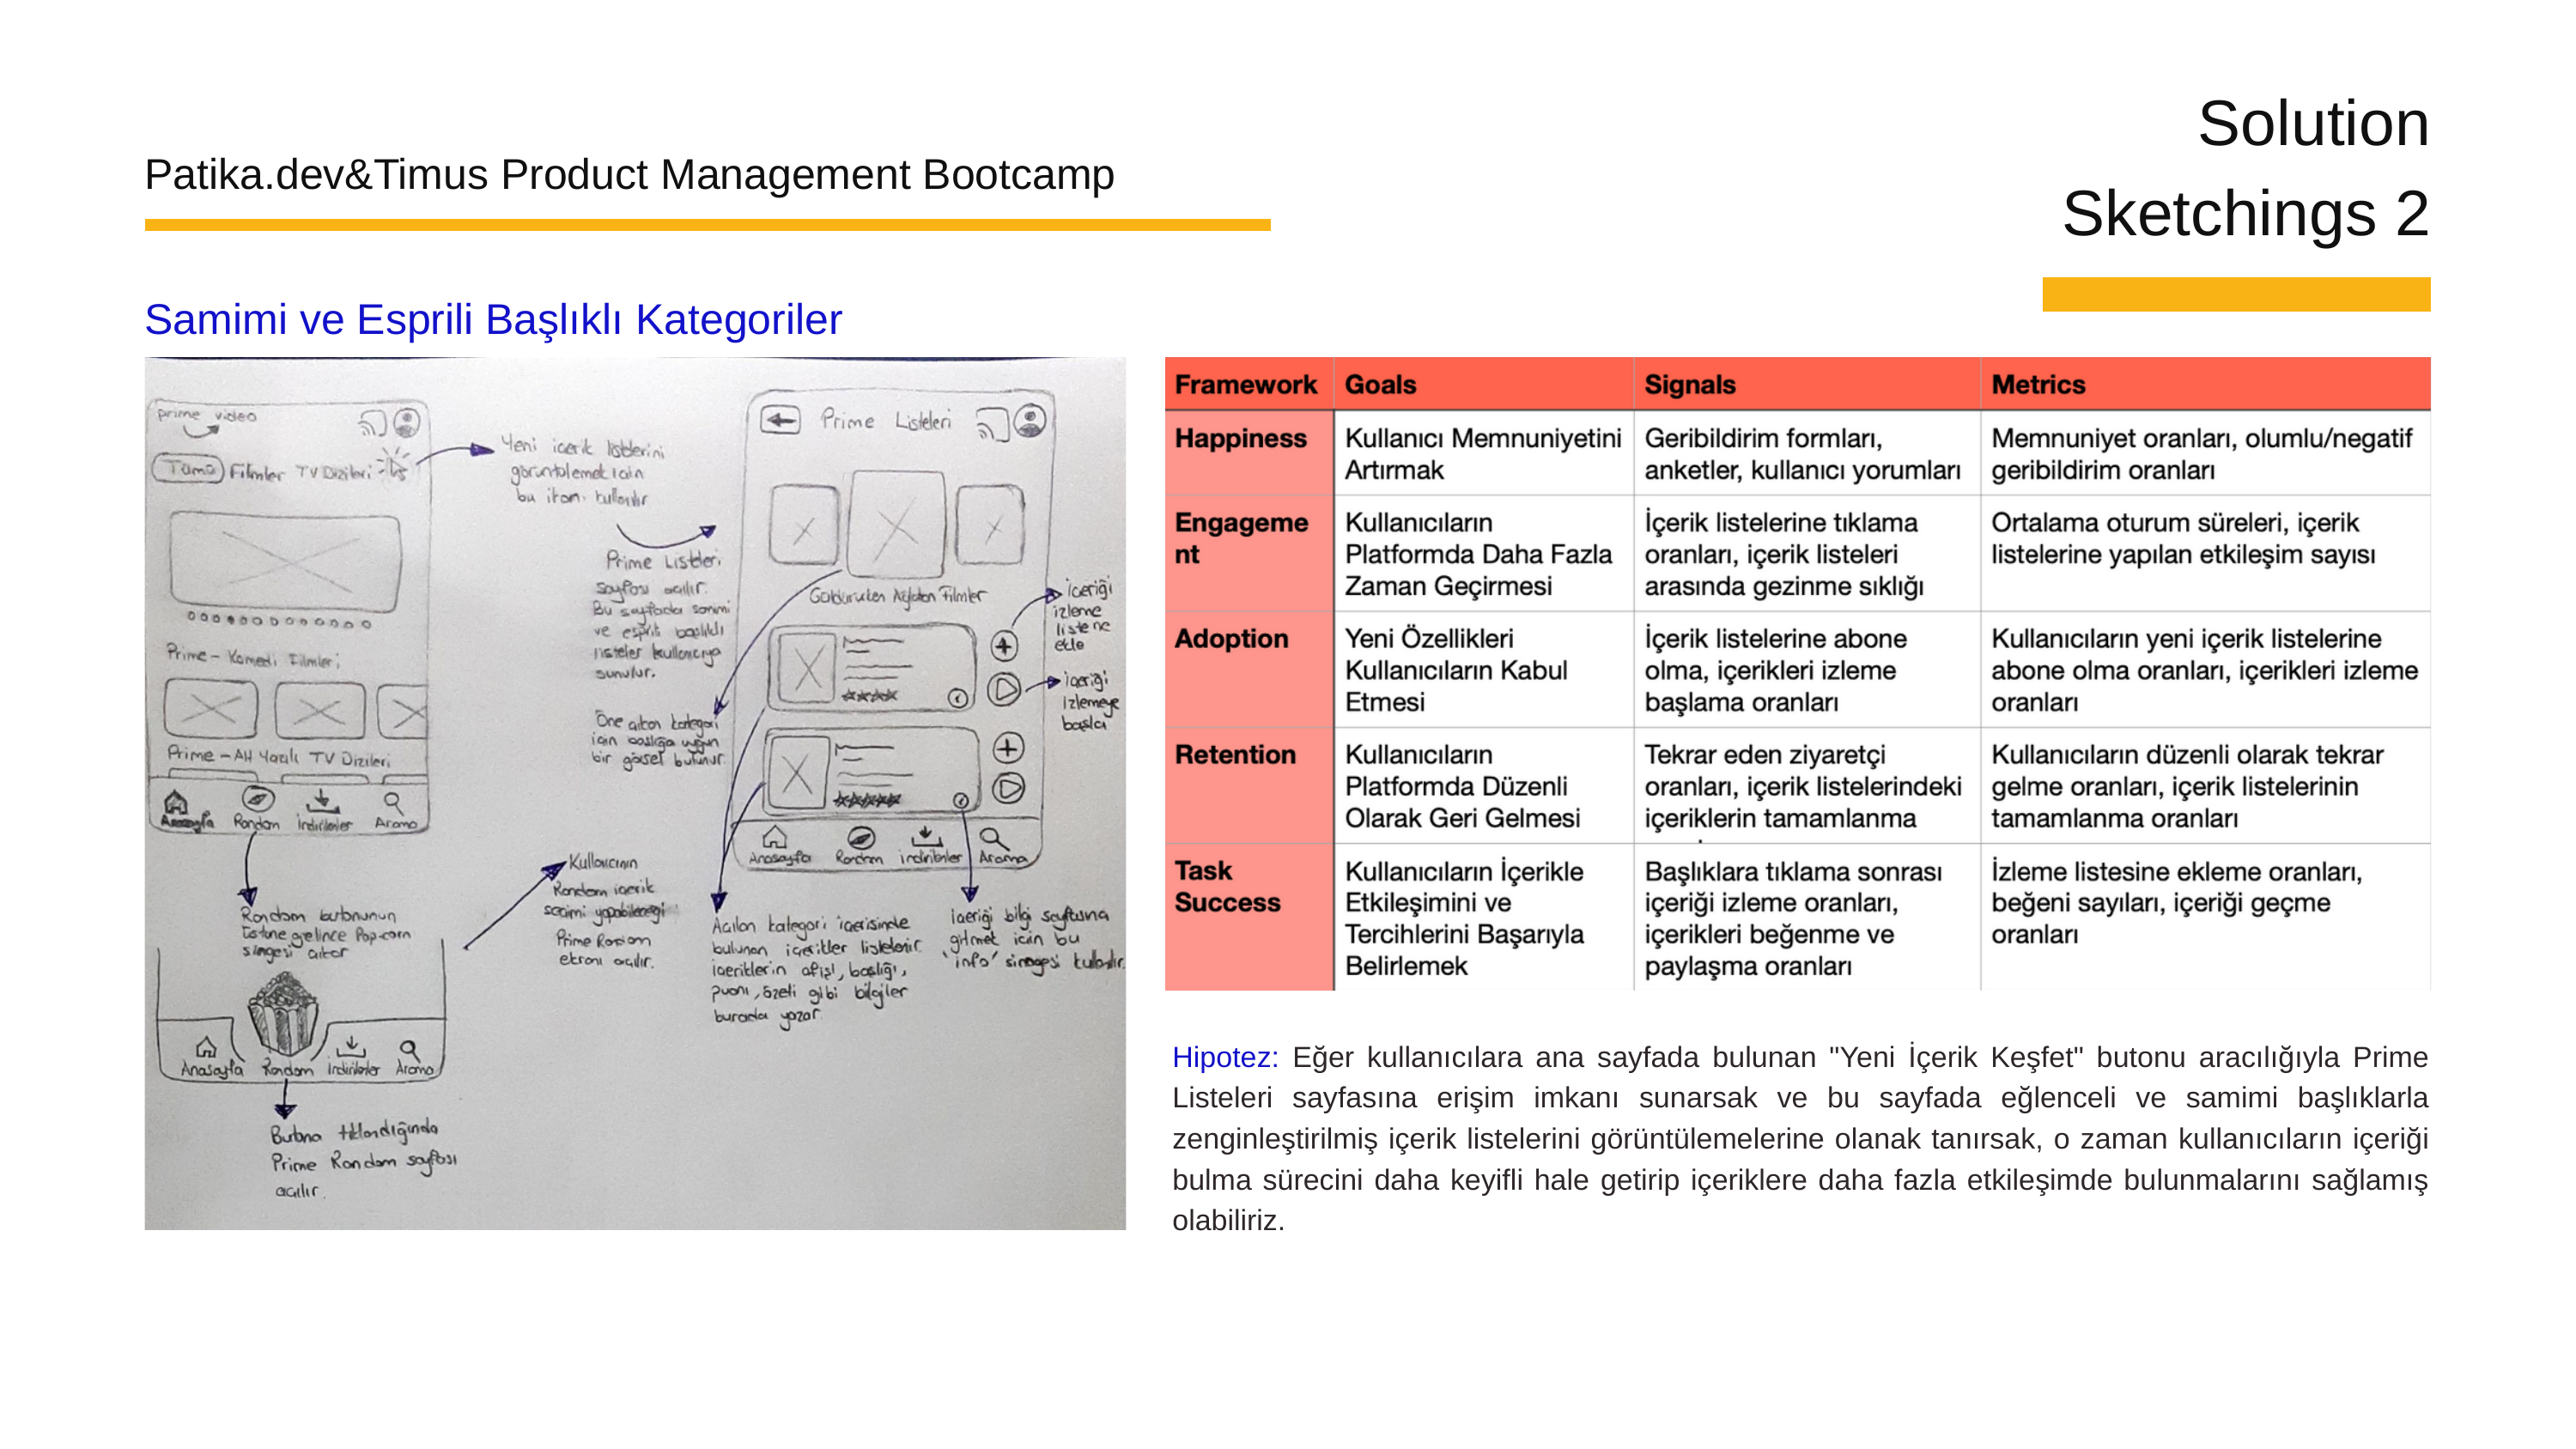

Solution
Sketchings 2
Patika.dev&Timus Product Management Bootcamp

Samimi ve Esprili Başlıklı Kategoriler

Hipotez: Eğer kullanıcılara ana sayfada bulunan "Yeni İçerik Keşfet" butonu aracılığıyla Prime Listeleri sayfasına erişim imkanı sunarsak ve bu sayfada eğlenceli ve samimi başlıklarla zenginleştirilmiş içerik listelerini görüntülemelerine olanak tanırsak, o zaman kullanıcıların içeriği bulma sürecini daha keyifli hale getirip içeriklere daha fazla etkileşimde bulunmalarını sağlamış olabiliriz.